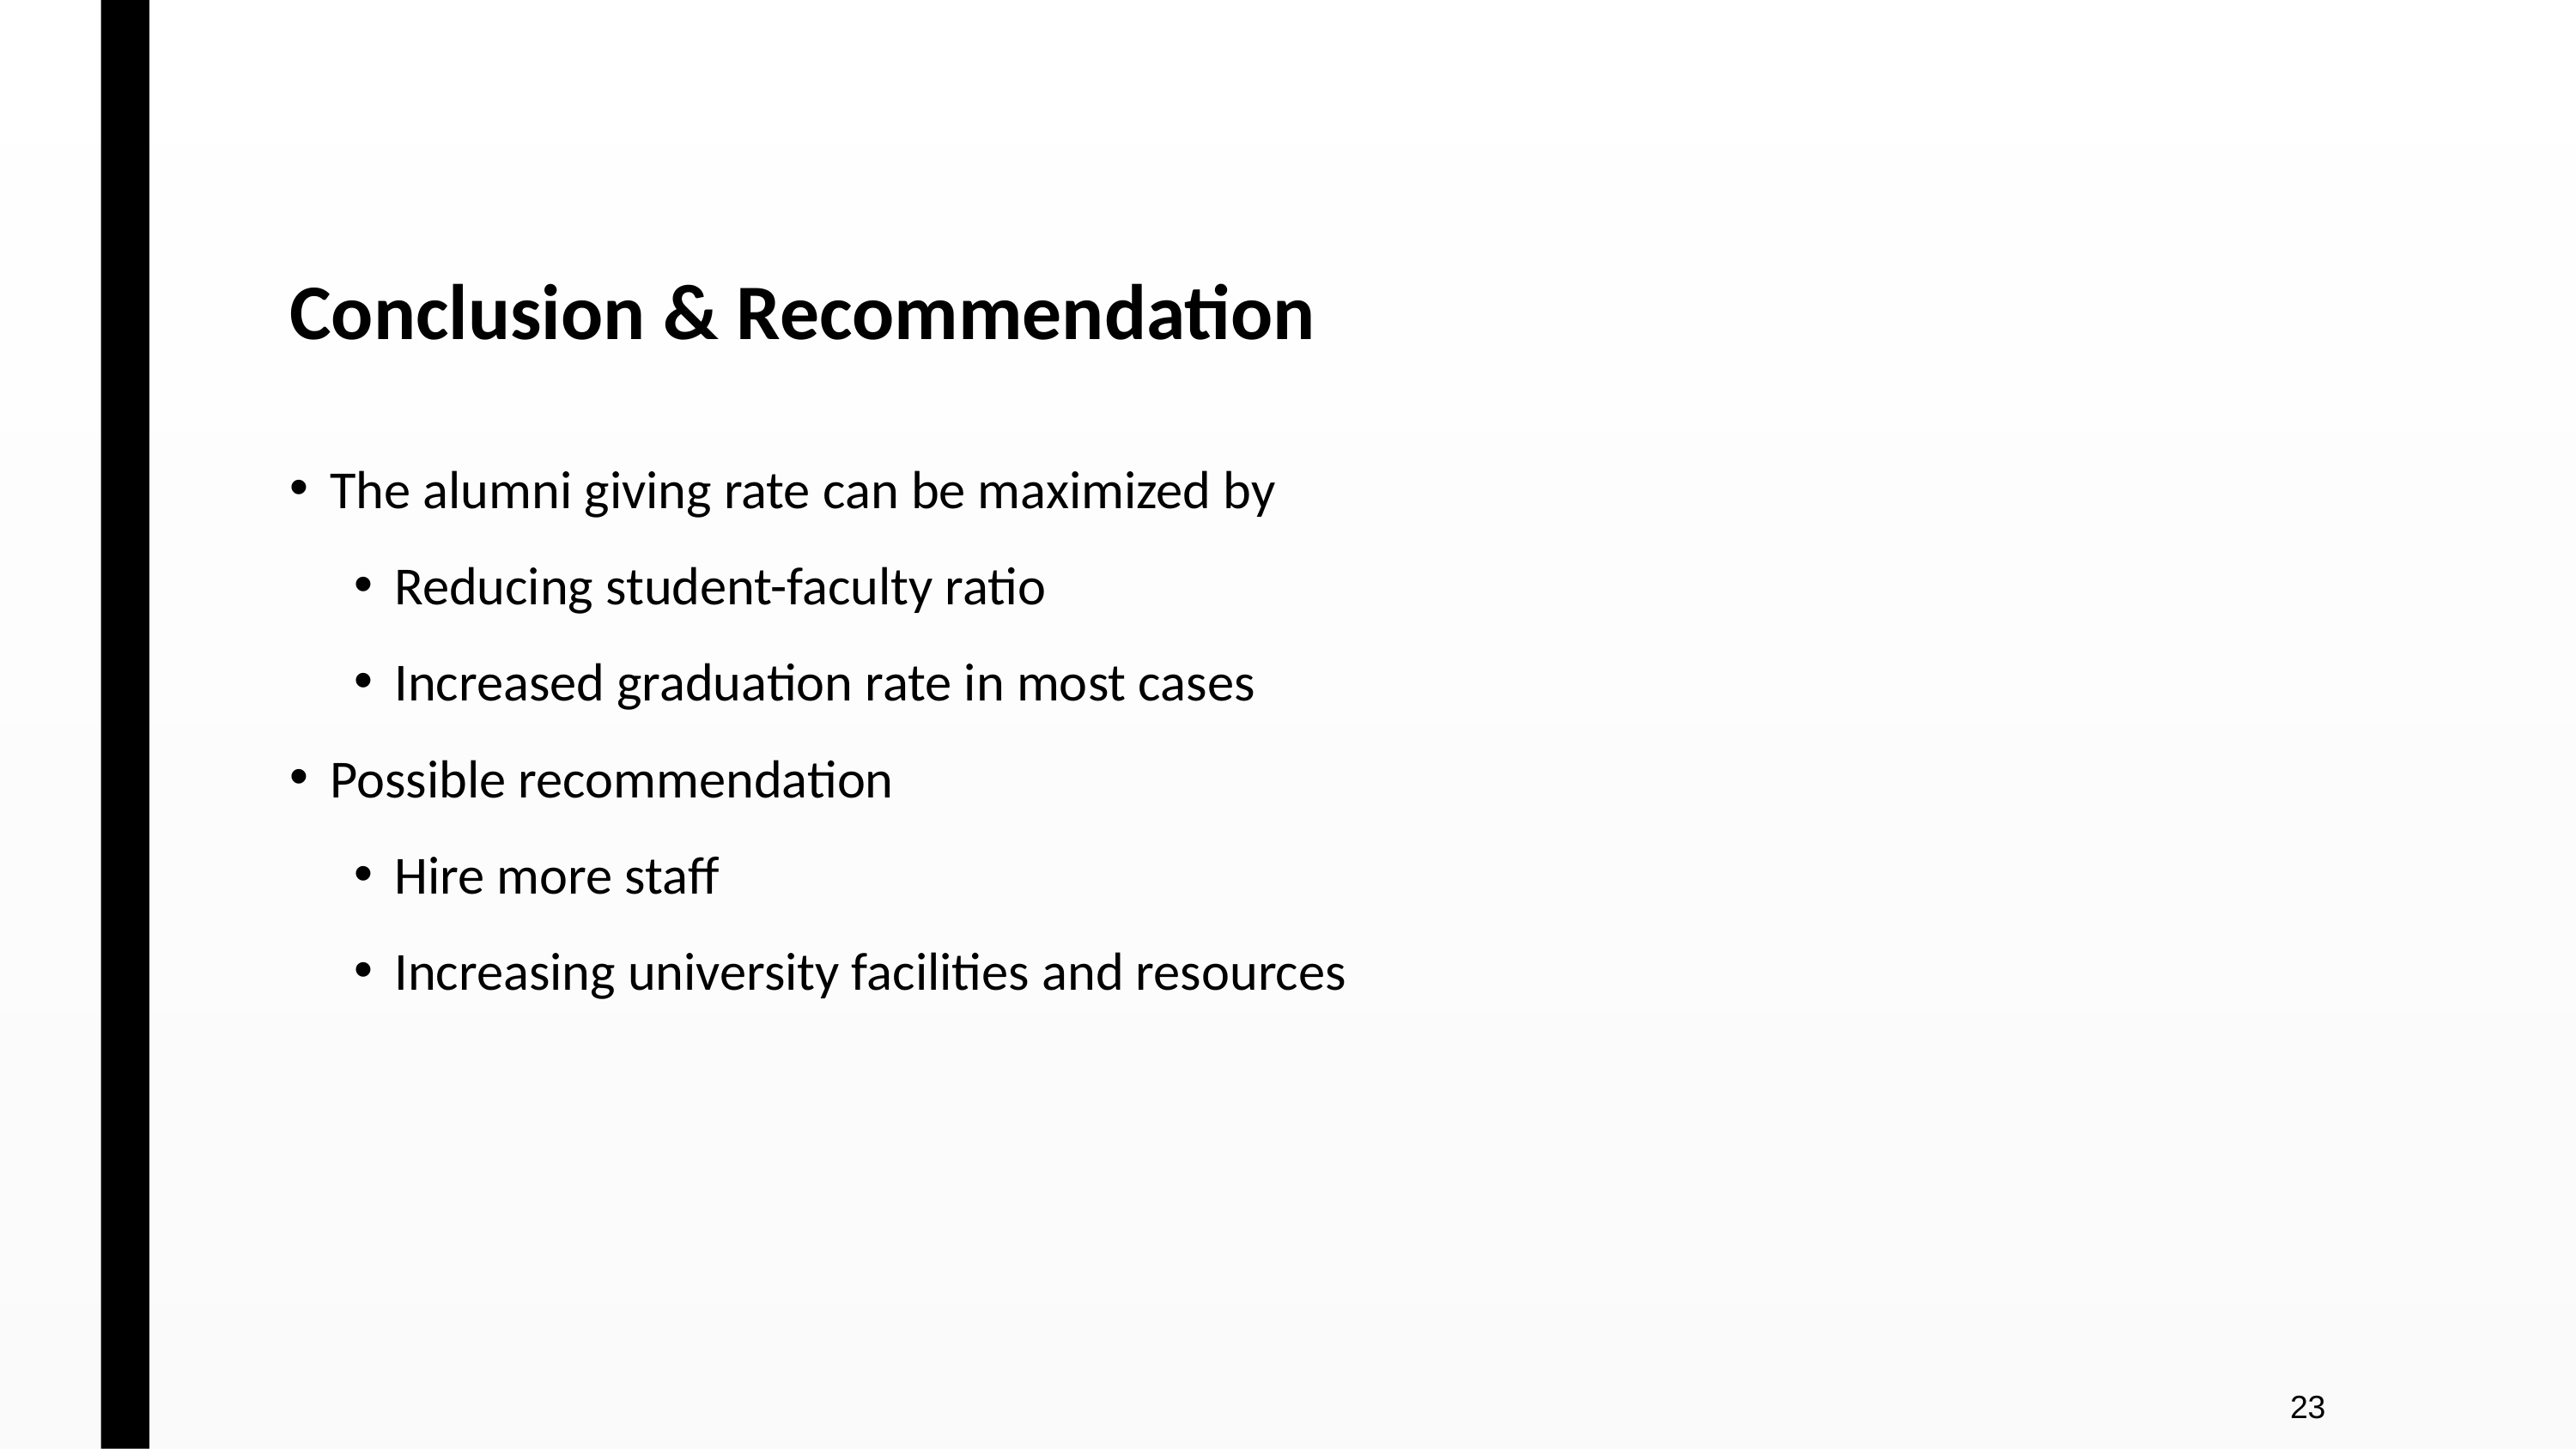

Conclusion & Recommendation

The alumni giving rate can be maximized by
Reducing student-faculty ratio
Increased graduation rate in most cases
Possible recommendation
Hire more staff
Increasing university facilities and resources

23